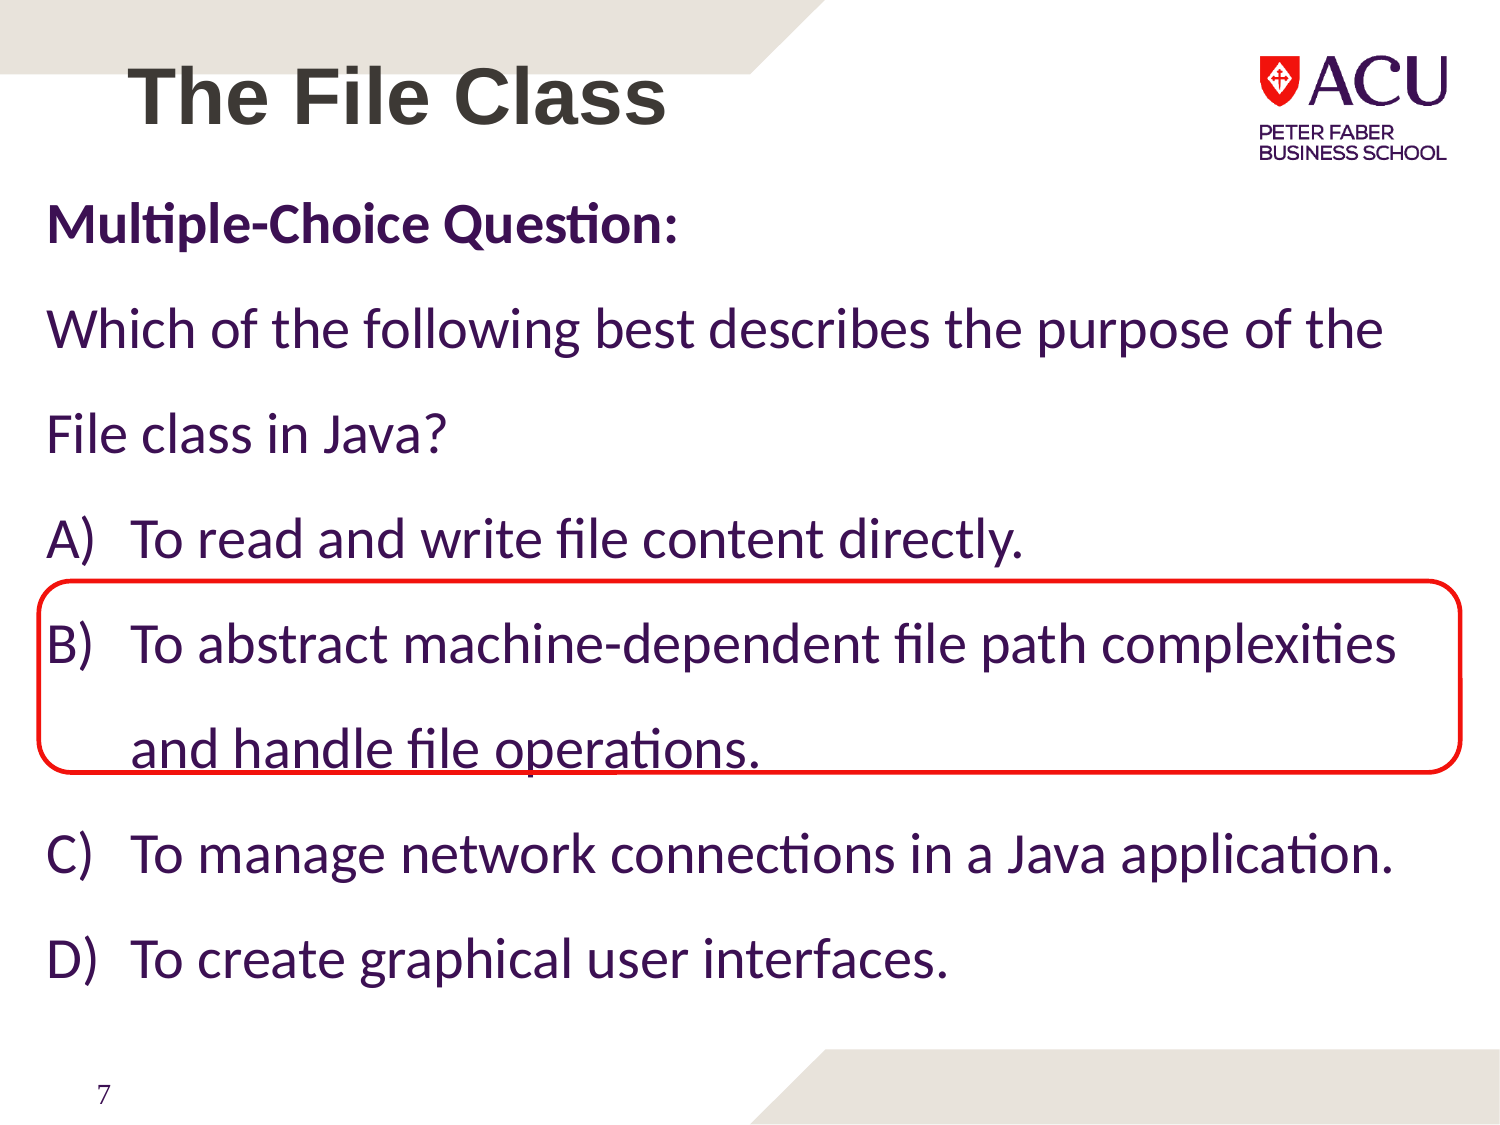

# The File Class
Multiple-Choice Question:
Which of the following best describes the purpose of the File class in Java?
To read and write file content directly.
To abstract machine-dependent file path complexities and handle file operations.
To manage network connections in a Java application.
To create graphical user interfaces.

7